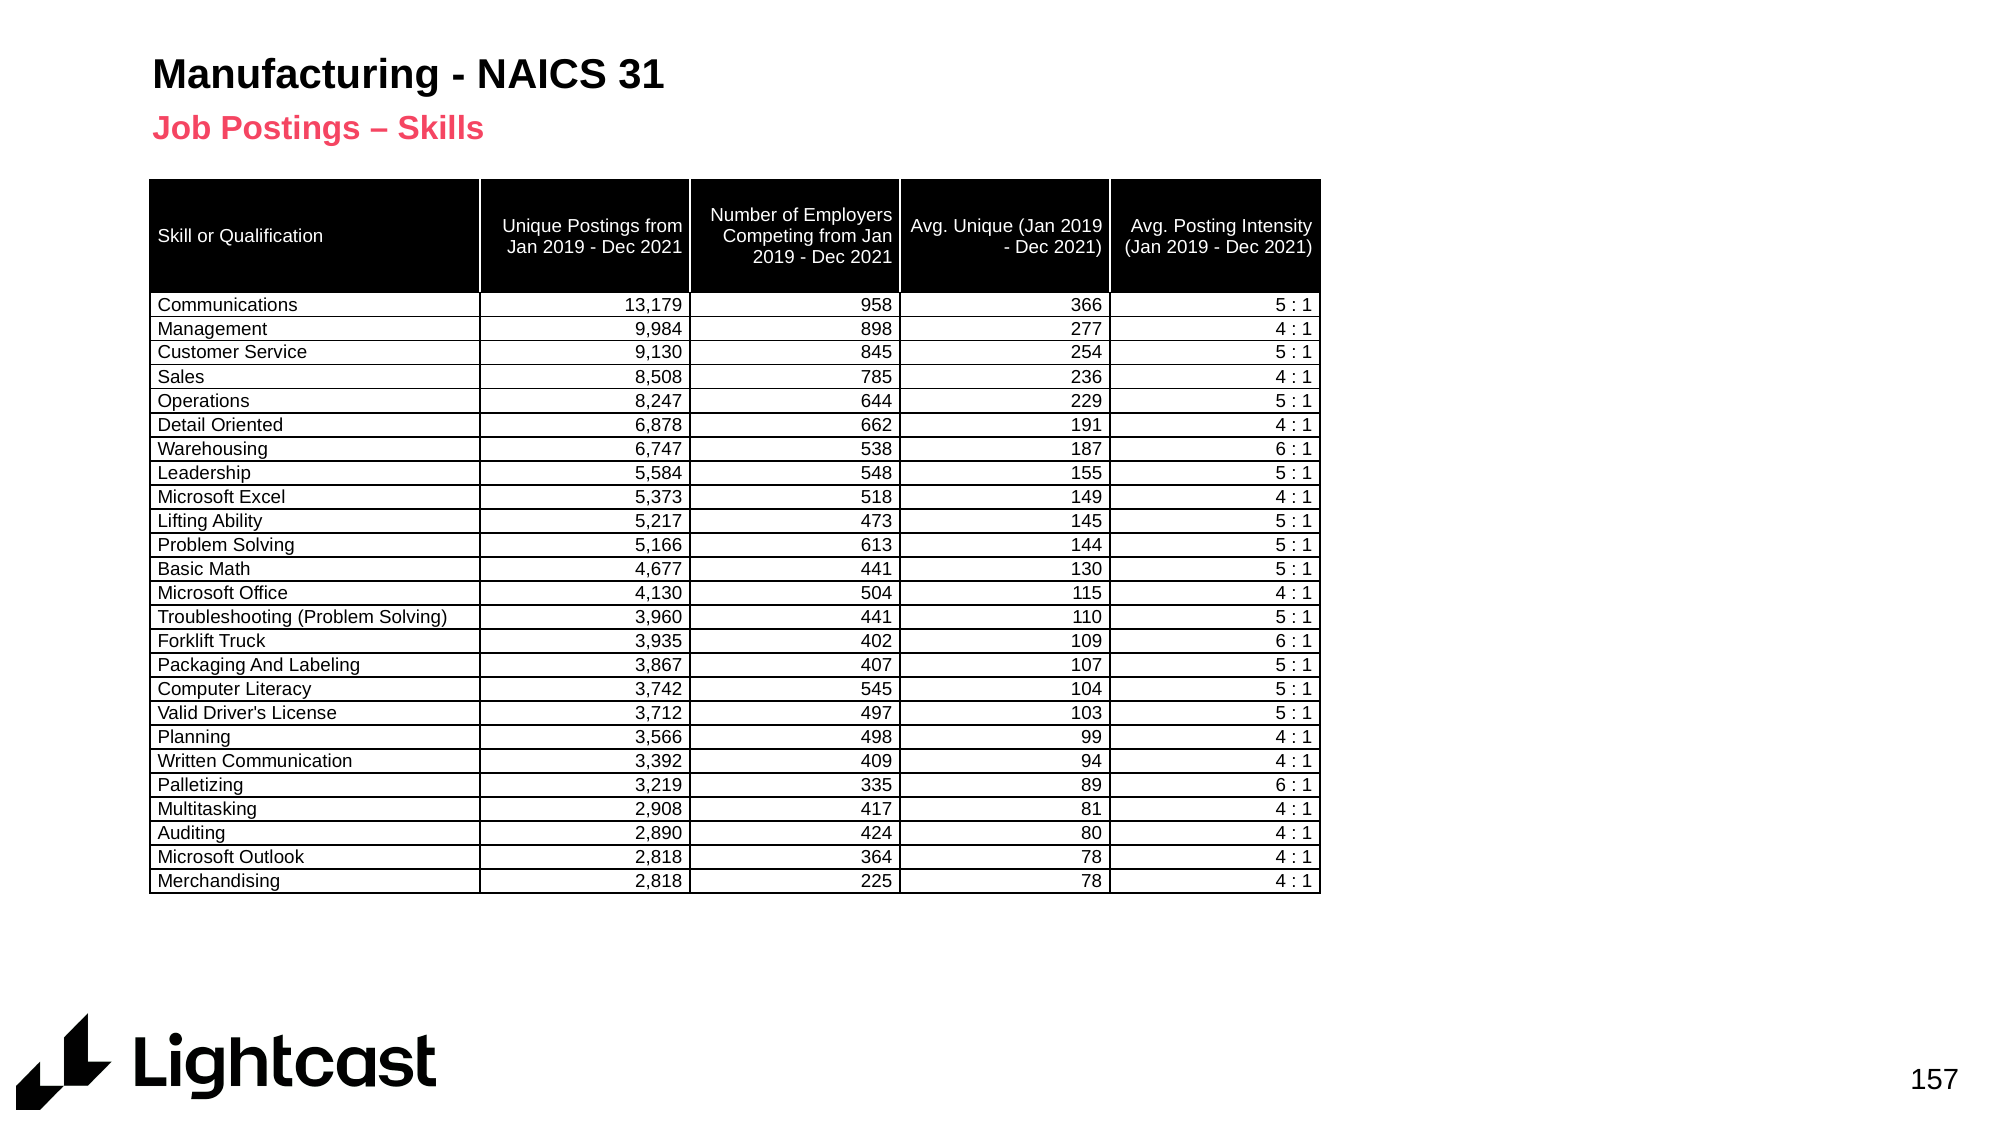

# Manufacturing - NAICS 31
Job Postings – Skills
| Skill or Qualification | Unique Postings from Jan 2019 - Dec 2021 | Number of Employers Competing from Jan 2019 - Dec 2021 | Avg. Unique (Jan 2019 - Dec 2021) | Avg. Posting Intensity (Jan 2019 - Dec 2021) |
| --- | --- | --- | --- | --- |
| Communications | 13,179 | 958 | 366 | 5 : 1 |
| Management | 9,984 | 898 | 277 | 4 : 1 |
| Customer Service | 9,130 | 845 | 254 | 5 : 1 |
| Sales | 8,508 | 785 | 236 | 4 : 1 |
| Operations | 8,247 | 644 | 229 | 5 : 1 |
| Detail Oriented | 6,878 | 662 | 191 | 4 : 1 |
| Warehousing | 6,747 | 538 | 187 | 6 : 1 |
| Leadership | 5,584 | 548 | 155 | 5 : 1 |
| Microsoft Excel | 5,373 | 518 | 149 | 4 : 1 |
| Lifting Ability | 5,217 | 473 | 145 | 5 : 1 |
| Problem Solving | 5,166 | 613 | 144 | 5 : 1 |
| Basic Math | 4,677 | 441 | 130 | 5 : 1 |
| Microsoft Office | 4,130 | 504 | 115 | 4 : 1 |
| Troubleshooting (Problem Solving) | 3,960 | 441 | 110 | 5 : 1 |
| Forklift Truck | 3,935 | 402 | 109 | 6 : 1 |
| Packaging And Labeling | 3,867 | 407 | 107 | 5 : 1 |
| Computer Literacy | 3,742 | 545 | 104 | 5 : 1 |
| Valid Driver's License | 3,712 | 497 | 103 | 5 : 1 |
| Planning | 3,566 | 498 | 99 | 4 : 1 |
| Written Communication | 3,392 | 409 | 94 | 4 : 1 |
| Palletizing | 3,219 | 335 | 89 | 6 : 1 |
| Multitasking | 2,908 | 417 | 81 | 4 : 1 |
| Auditing | 2,890 | 424 | 80 | 4 : 1 |
| Microsoft Outlook | 2,818 | 364 | 78 | 4 : 1 |
| Merchandising | 2,818 | 225 | 78 | 4 : 1 |